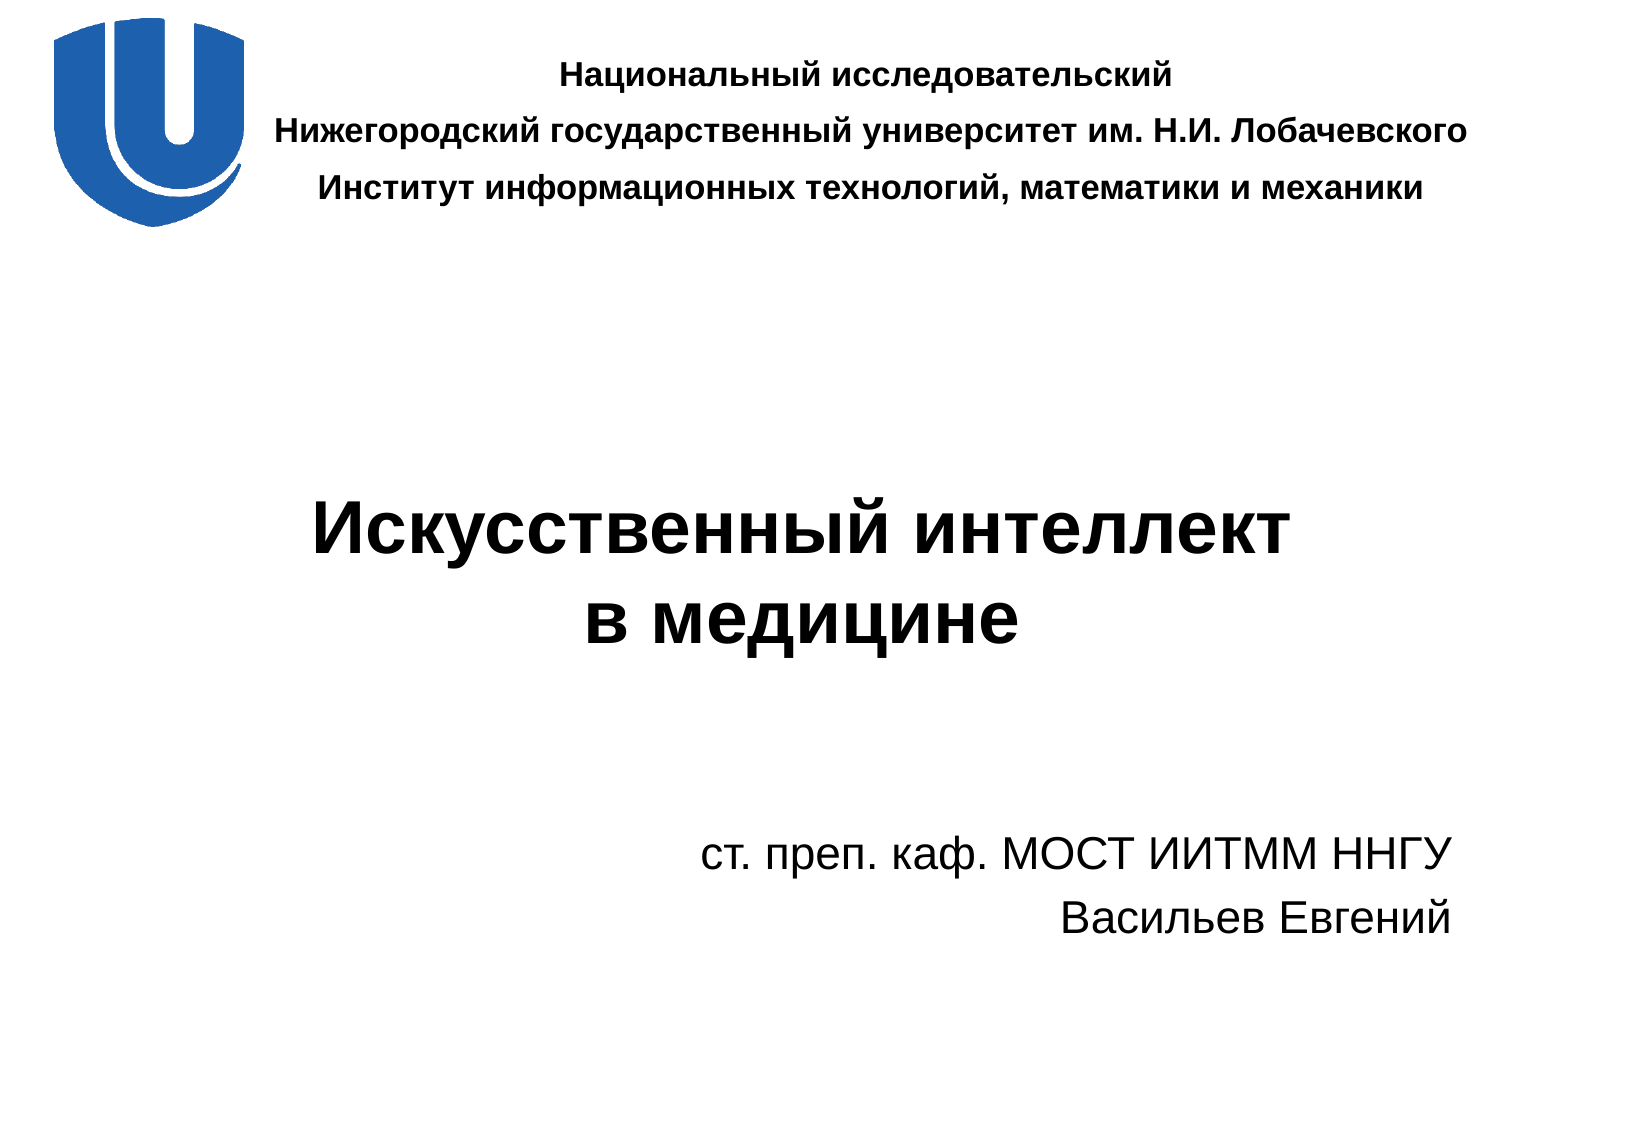

# Искусственный интеллект в медицине
ст. преп. каф. МОСТ ИИТММ ННГУ
Васильев Евгений